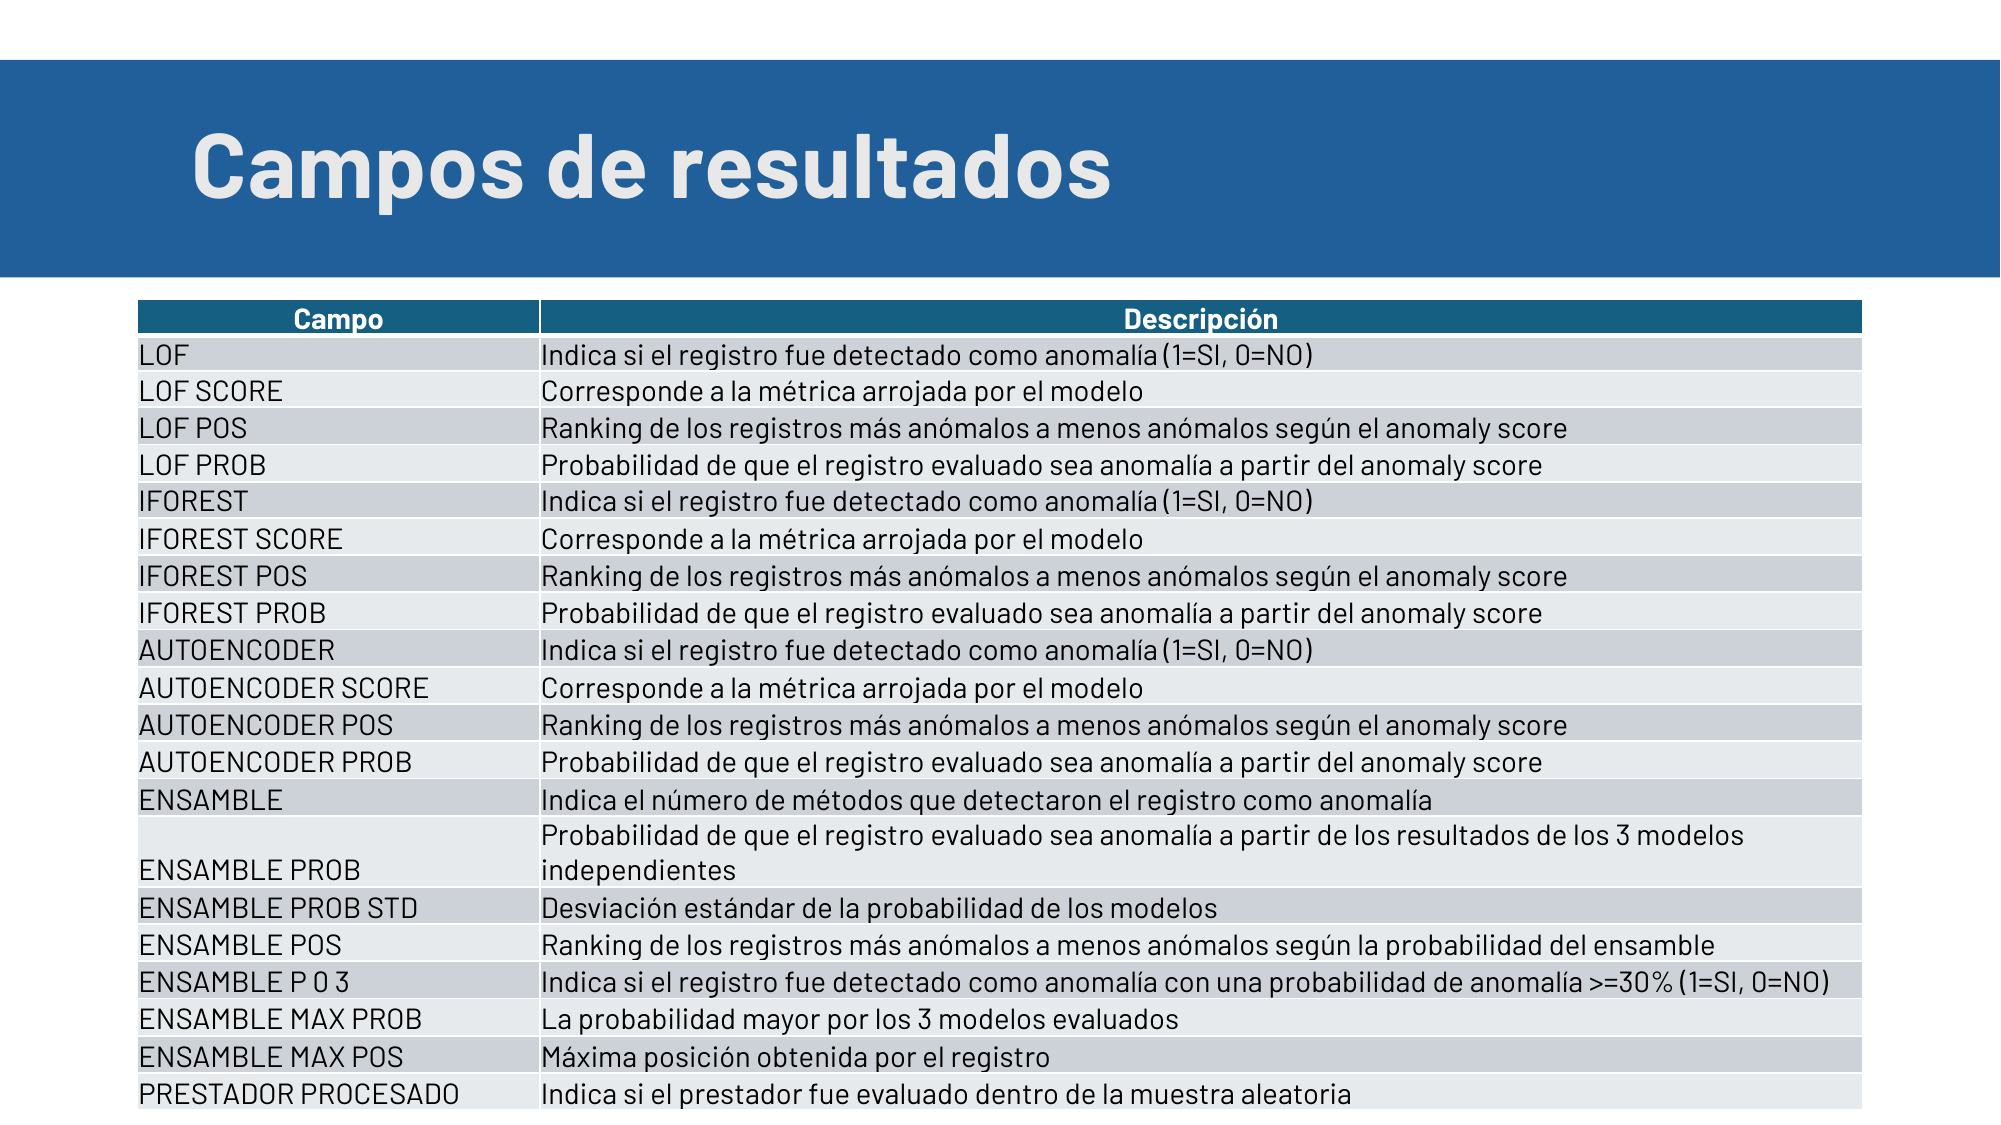

# Campos de resultados
| Campo | Descripción |
| --- | --- |
| LOF | Indica si el registro fue detectado como anomalía (1=SI, 0=NO) |
| LOF SCORE | Corresponde a la métrica arrojada por el modelo |
| LOF POS | Ranking de los registros más anómalos a menos anómalos según el anomaly score |
| LOF PROB | Probabilidad de que el registro evaluado sea anomalía a partir del anomaly score |
| IFOREST | Indica si el registro fue detectado como anomalía (1=SI, 0=NO) |
| IFOREST SCORE | Corresponde a la métrica arrojada por el modelo |
| IFOREST POS | Ranking de los registros más anómalos a menos anómalos según el anomaly score |
| IFOREST PROB | Probabilidad de que el registro evaluado sea anomalía a partir del anomaly score |
| AUTOENCODER | Indica si el registro fue detectado como anomalía (1=SI, 0=NO) |
| AUTOENCODER SCORE | Corresponde a la métrica arrojada por el modelo |
| AUTOENCODER POS | Ranking de los registros más anómalos a menos anómalos según el anomaly score |
| AUTOENCODER PROB | Probabilidad de que el registro evaluado sea anomalía a partir del anomaly score |
| ENSAMBLE | Indica el número de métodos que detectaron el registro como anomalía |
| ENSAMBLE PROB | Probabilidad de que el registro evaluado sea anomalía a partir de los resultados de los 3 modelos independientes |
| ENSAMBLE PROB STD | Desviación estándar de la probabilidad de los modelos |
| ENSAMBLE POS | Ranking de los registros más anómalos a menos anómalos según la probabilidad del ensamble |
| ENSAMBLE P 0 3 | Indica si el registro fue detectado como anomalía con una probabilidad de anomalía >=30% (1=SI, 0=NO) |
| ENSAMBLE MAX PROB | La probabilidad mayor por los 3 modelos evaluados |
| ENSAMBLE MAX POS | Máxima posición obtenida por el registro |
| PRESTADOR PROCESADO | Indica si el prestador fue evaluado dentro de la muestra aleatoria |